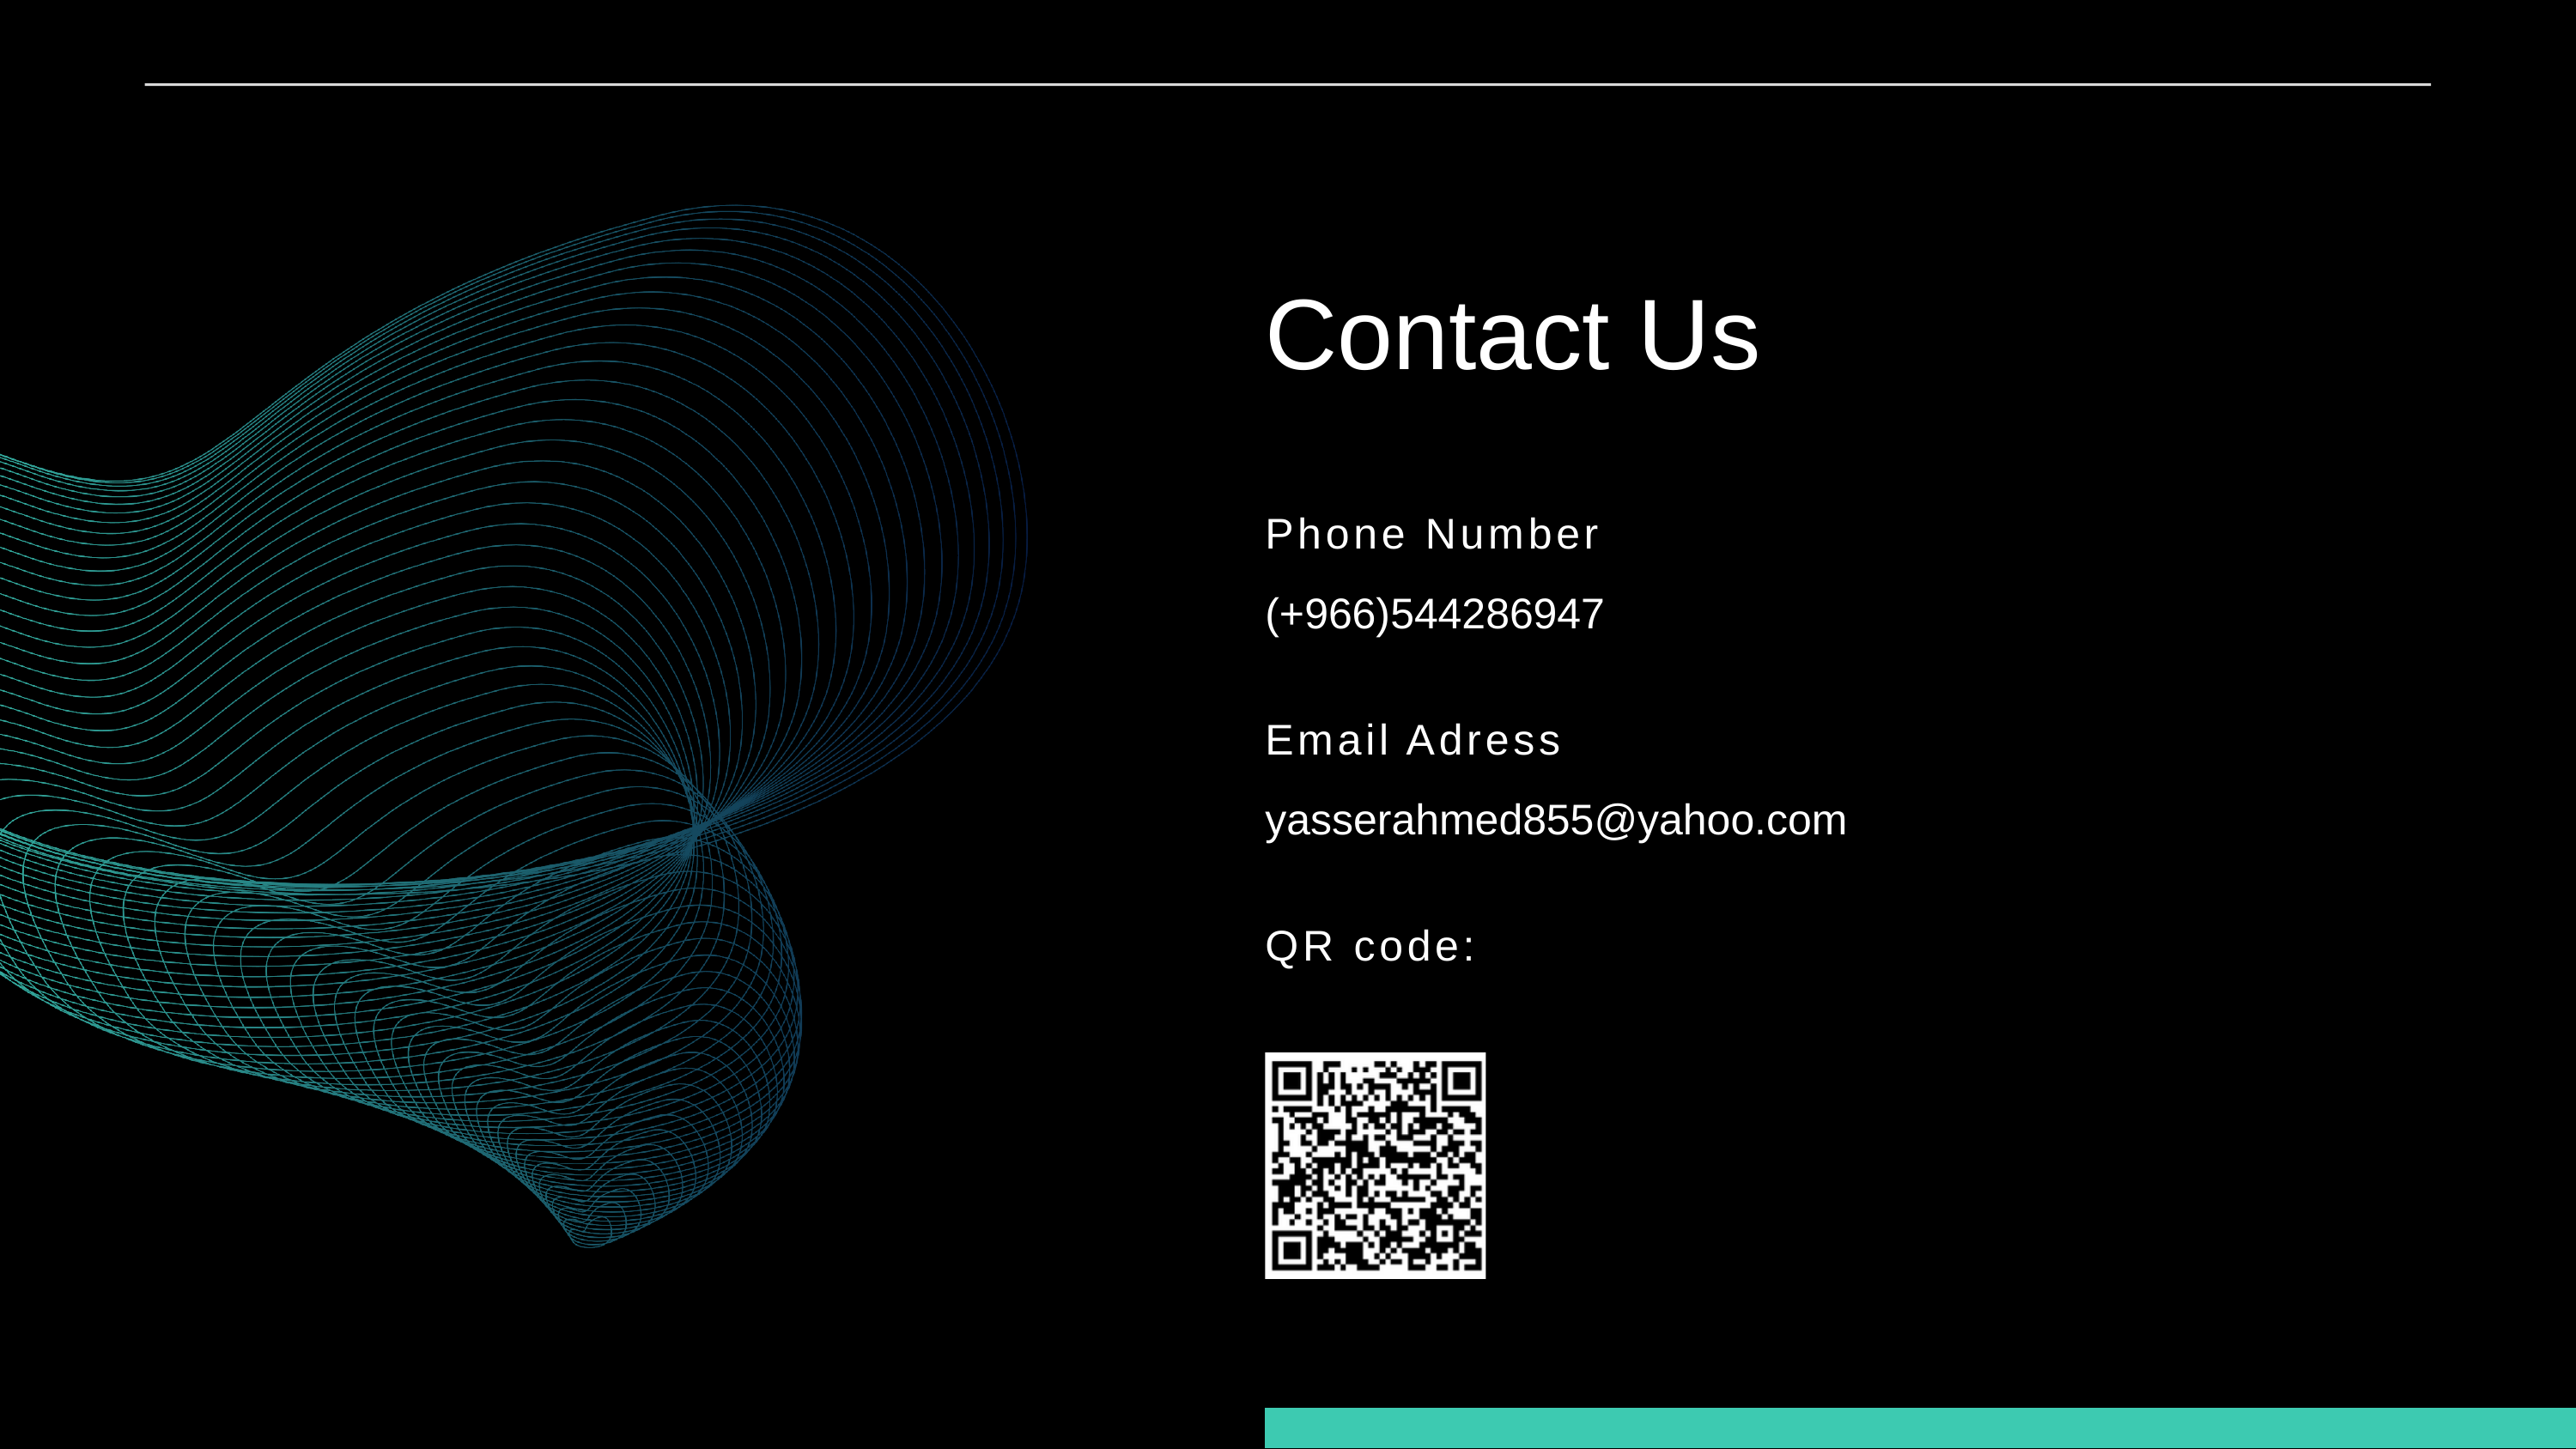

Contact Us
Phone Number
(+966)544286947
Email Adress
yasserahmed855@yahoo.com
QR code: